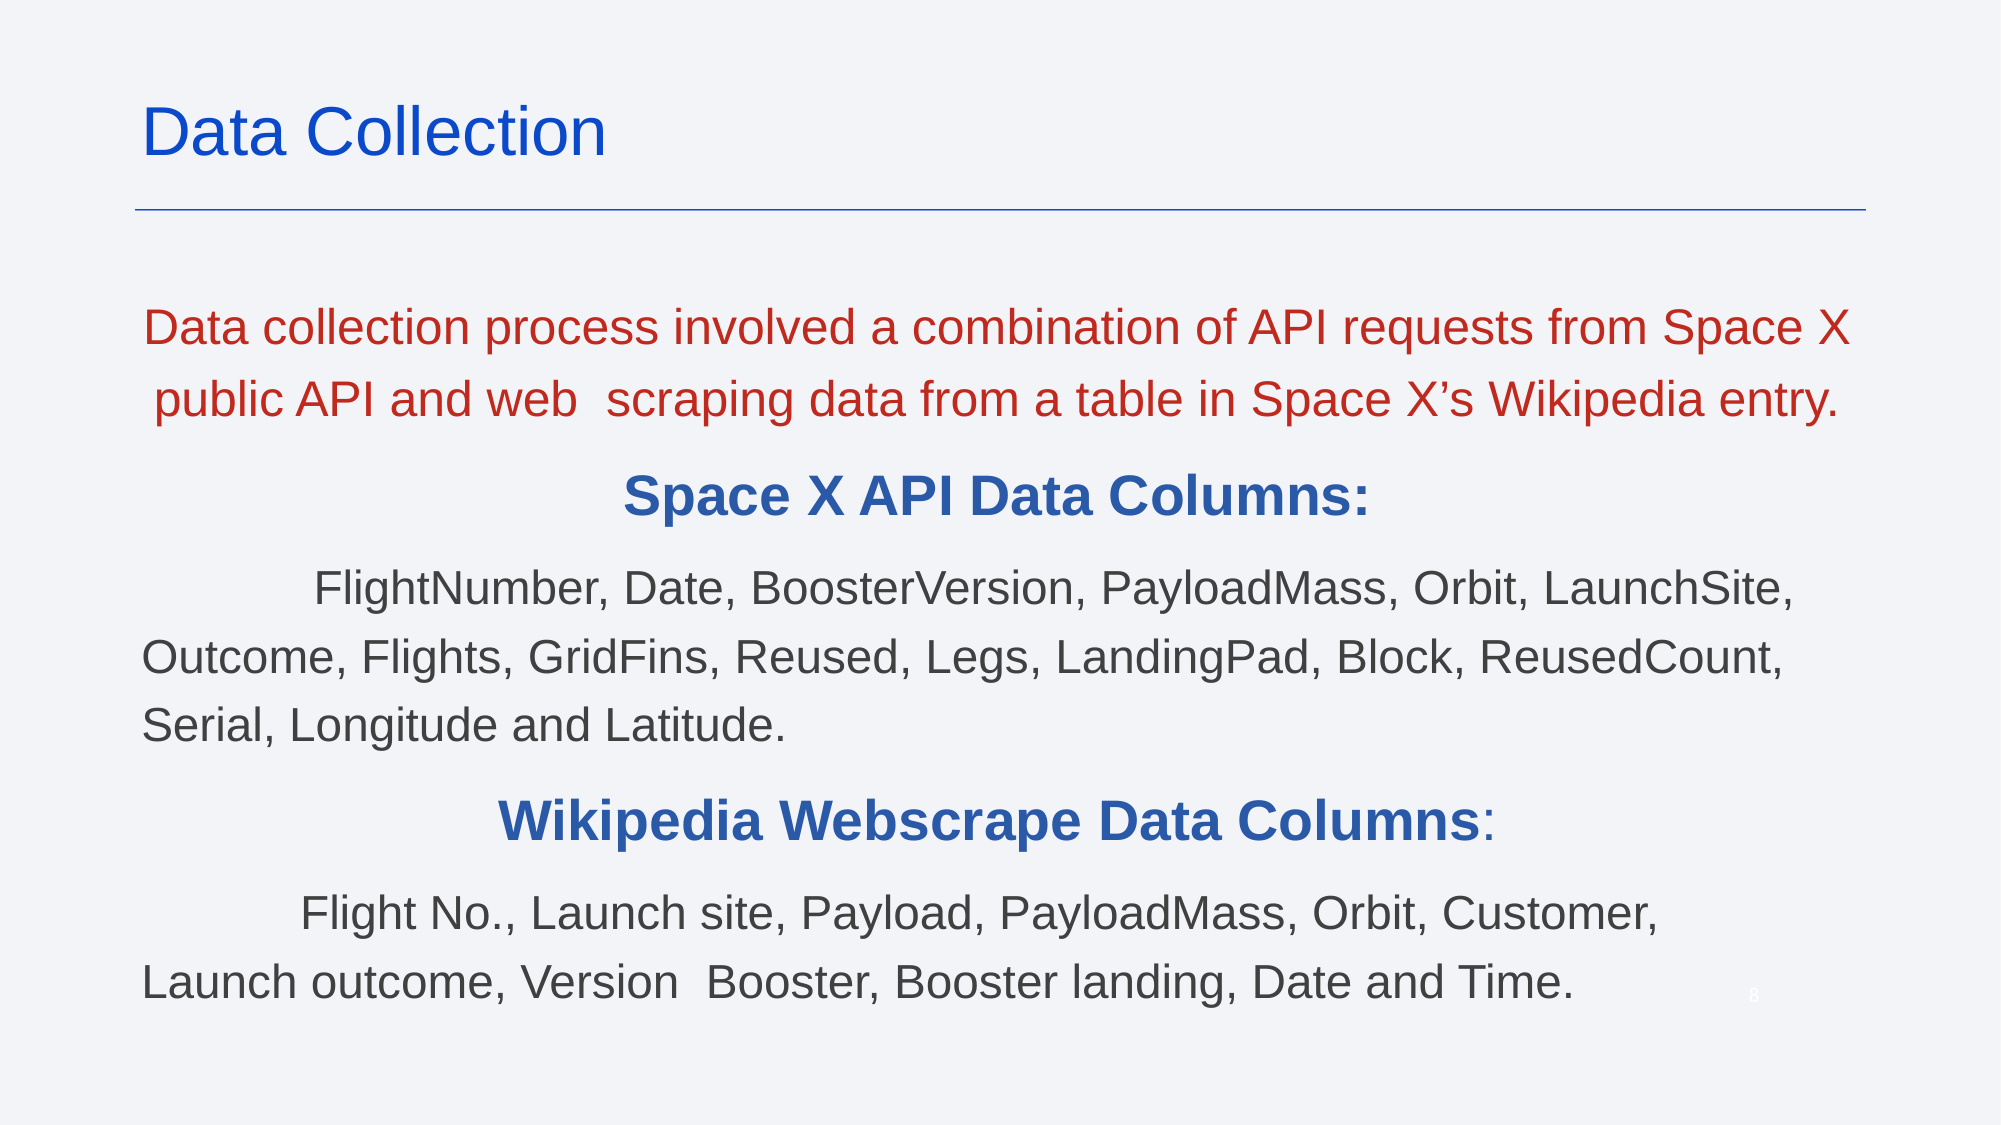

Data Collection
Data collection process involved a combination of API requests from Space X public API and web  scraping data from a table in Space X’s Wikipedia entry.
Space X API Data Columns:
             FlightNumber, Date, BoosterVersion, PayloadMass, Orbit, LaunchSite, Outcome, Flights, GridFins, Reused, Legs, LandingPad, Block, ReusedCount, Serial, Longitude and Latitude.
Wikipedia Webscrape Data Columns:
            Flight No., Launch site, Payload, PayloadMass, Orbit, Customer, Launch outcome, Version  Booster, Booster landing, Date and Time.

8